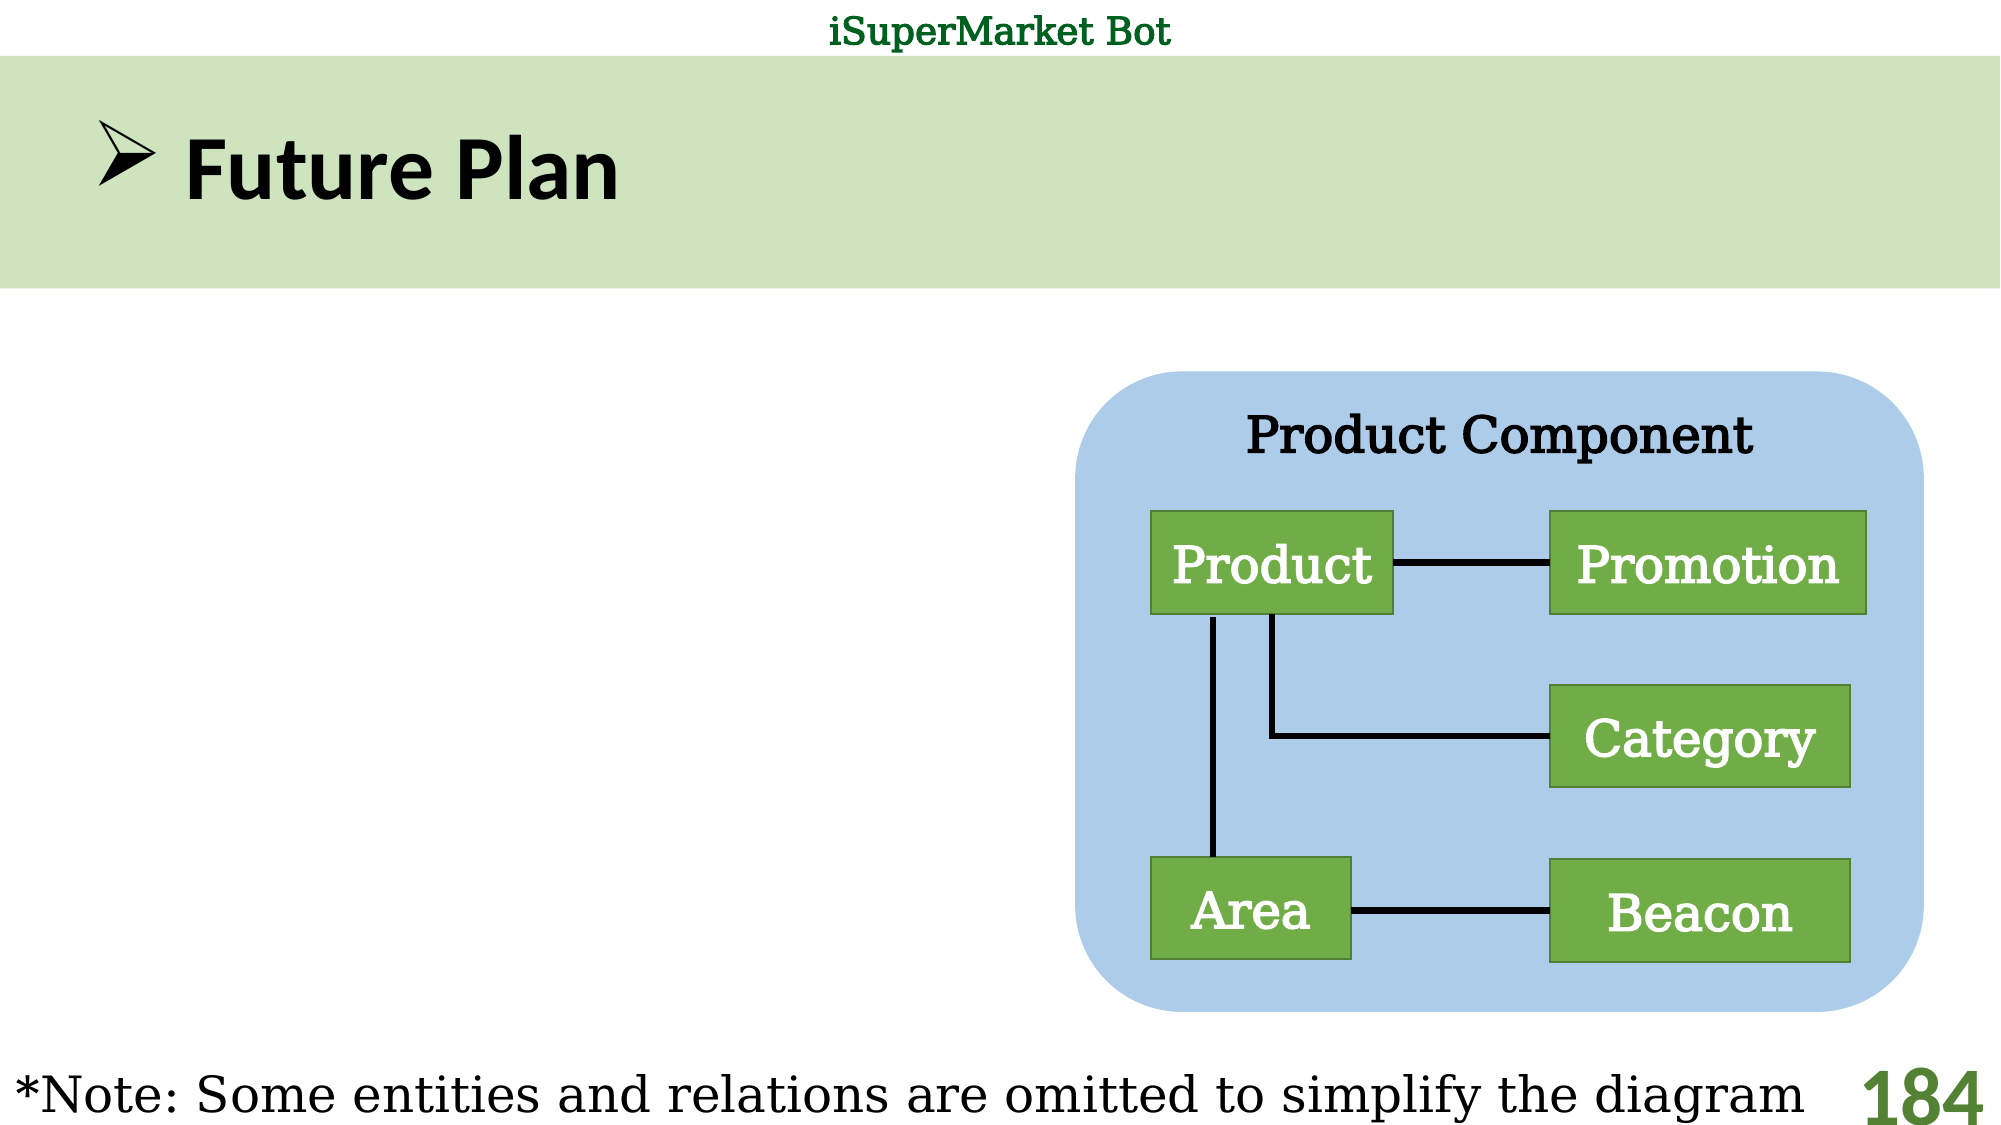

# Future Plan

Product Component
Product
Promotion
Category
Area
Beacon
*Note: Some entities and relations are omitted to simplify the diagram
184